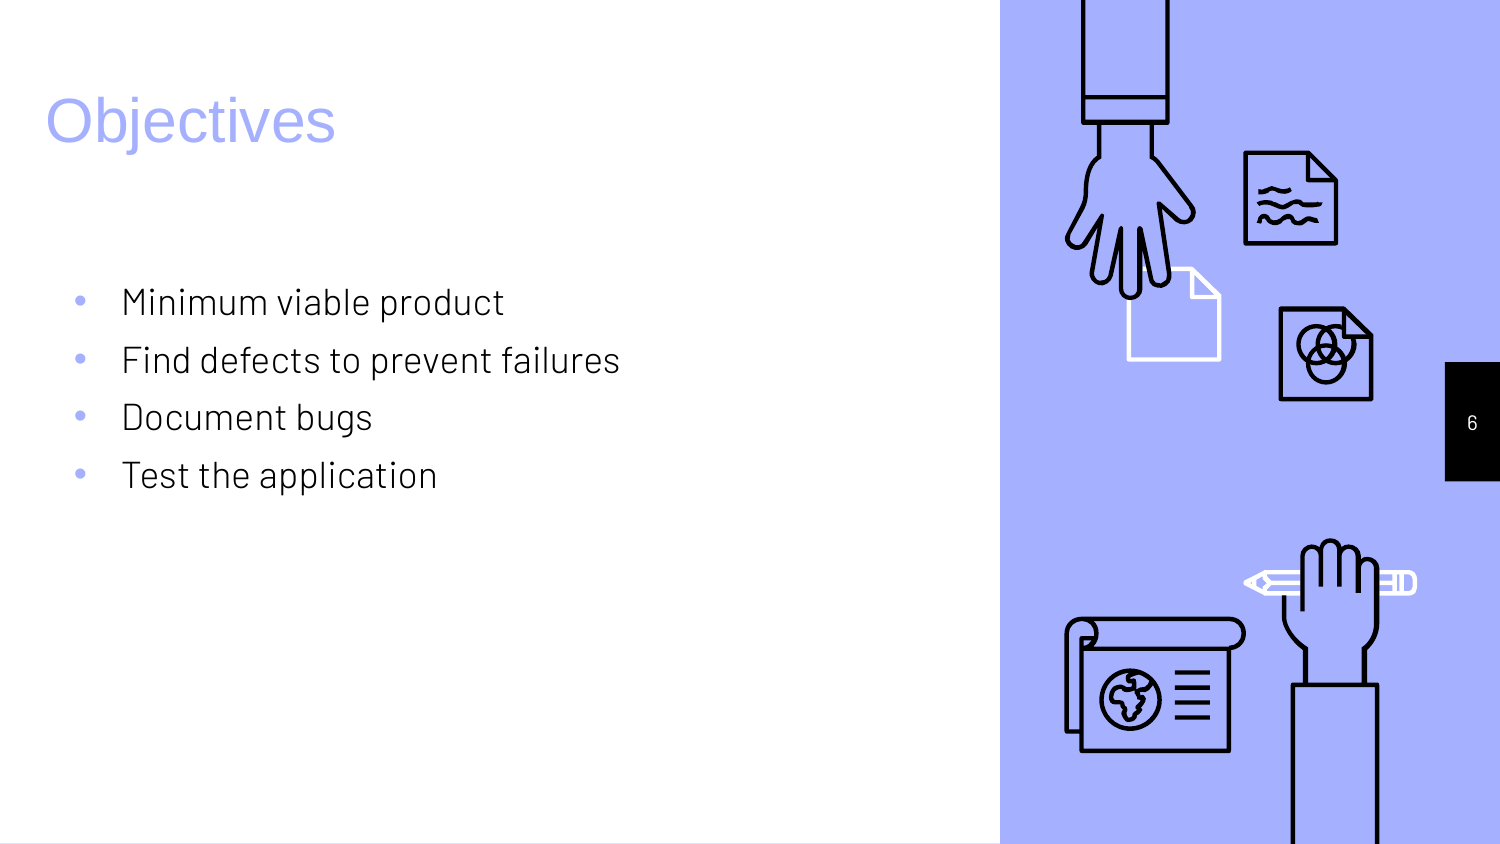

# Objectives
Minimum viable product
Find defects to prevent failures
Document bugs
Test the application
6